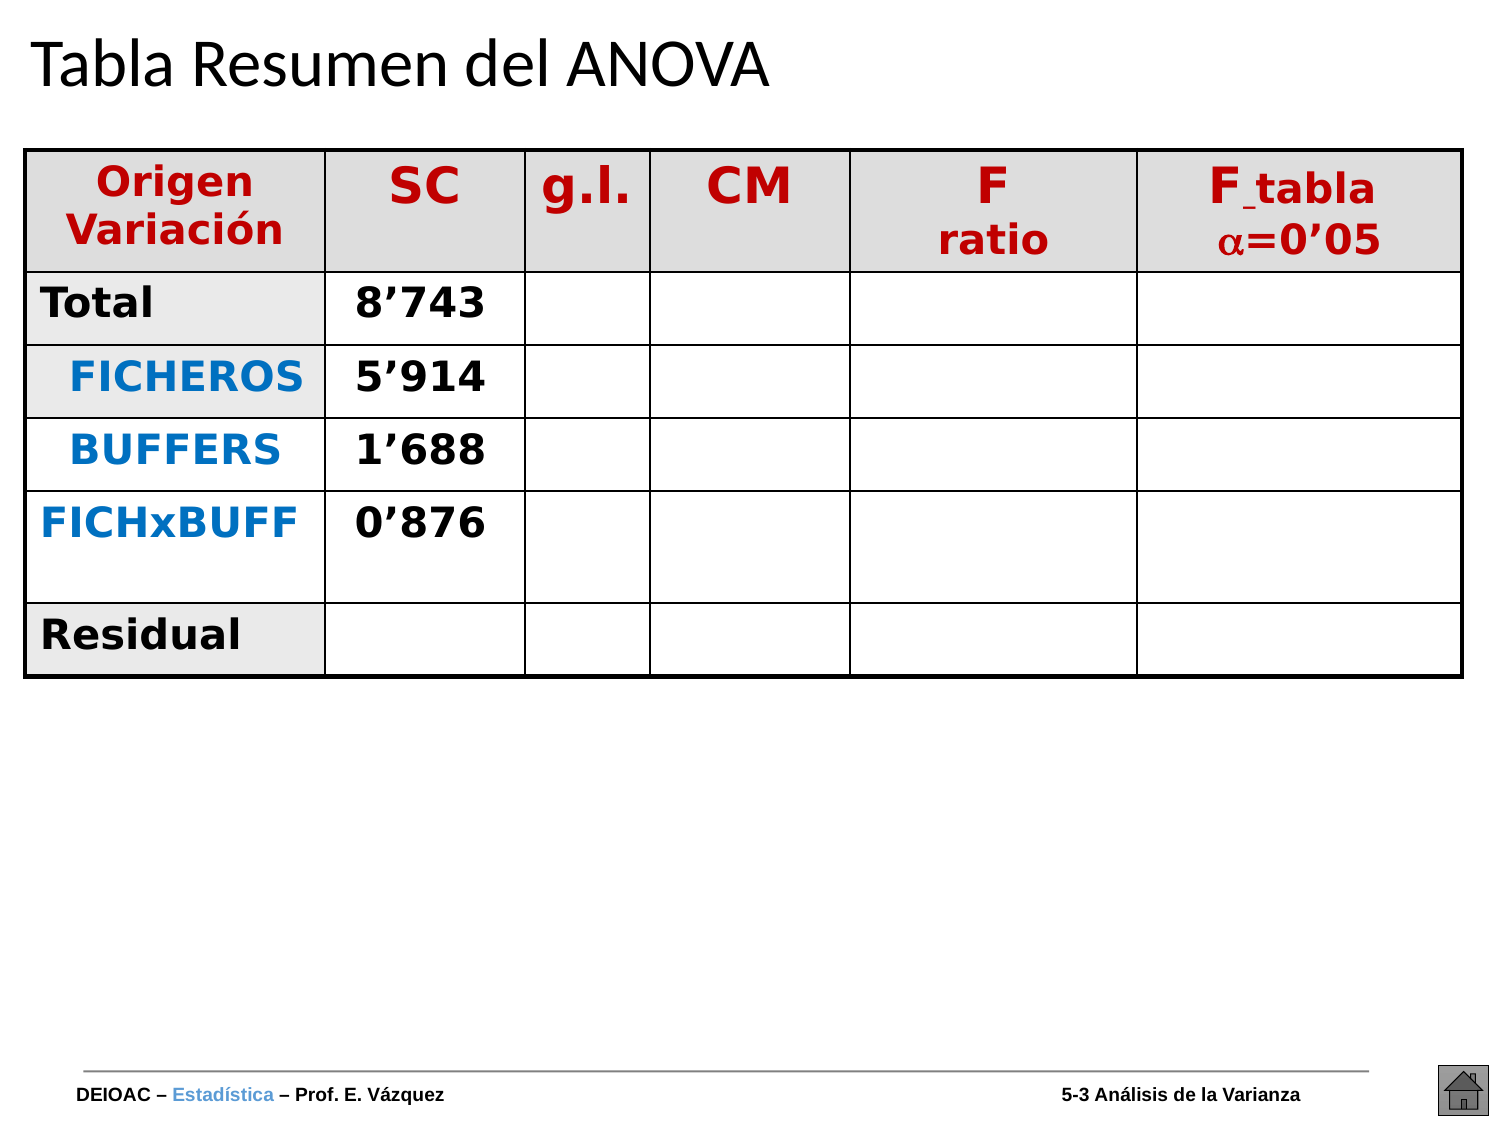

# Tabla Resumen del ANOVA
| Origen Variación | SC | g.l. | CM | F ratio | F\_tabla α=0’05 |
| --- | --- | --- | --- | --- | --- |
| Total | 8’743 |  |  |  |  |
| FICHEROS | 5’914 |  |  |  |  |
| BUFFERS | 1’688 |  |  |  |  |
| FICHxBUFF | 0’876 |  |  |  |  |
| Residual |  |  |  |  |  |